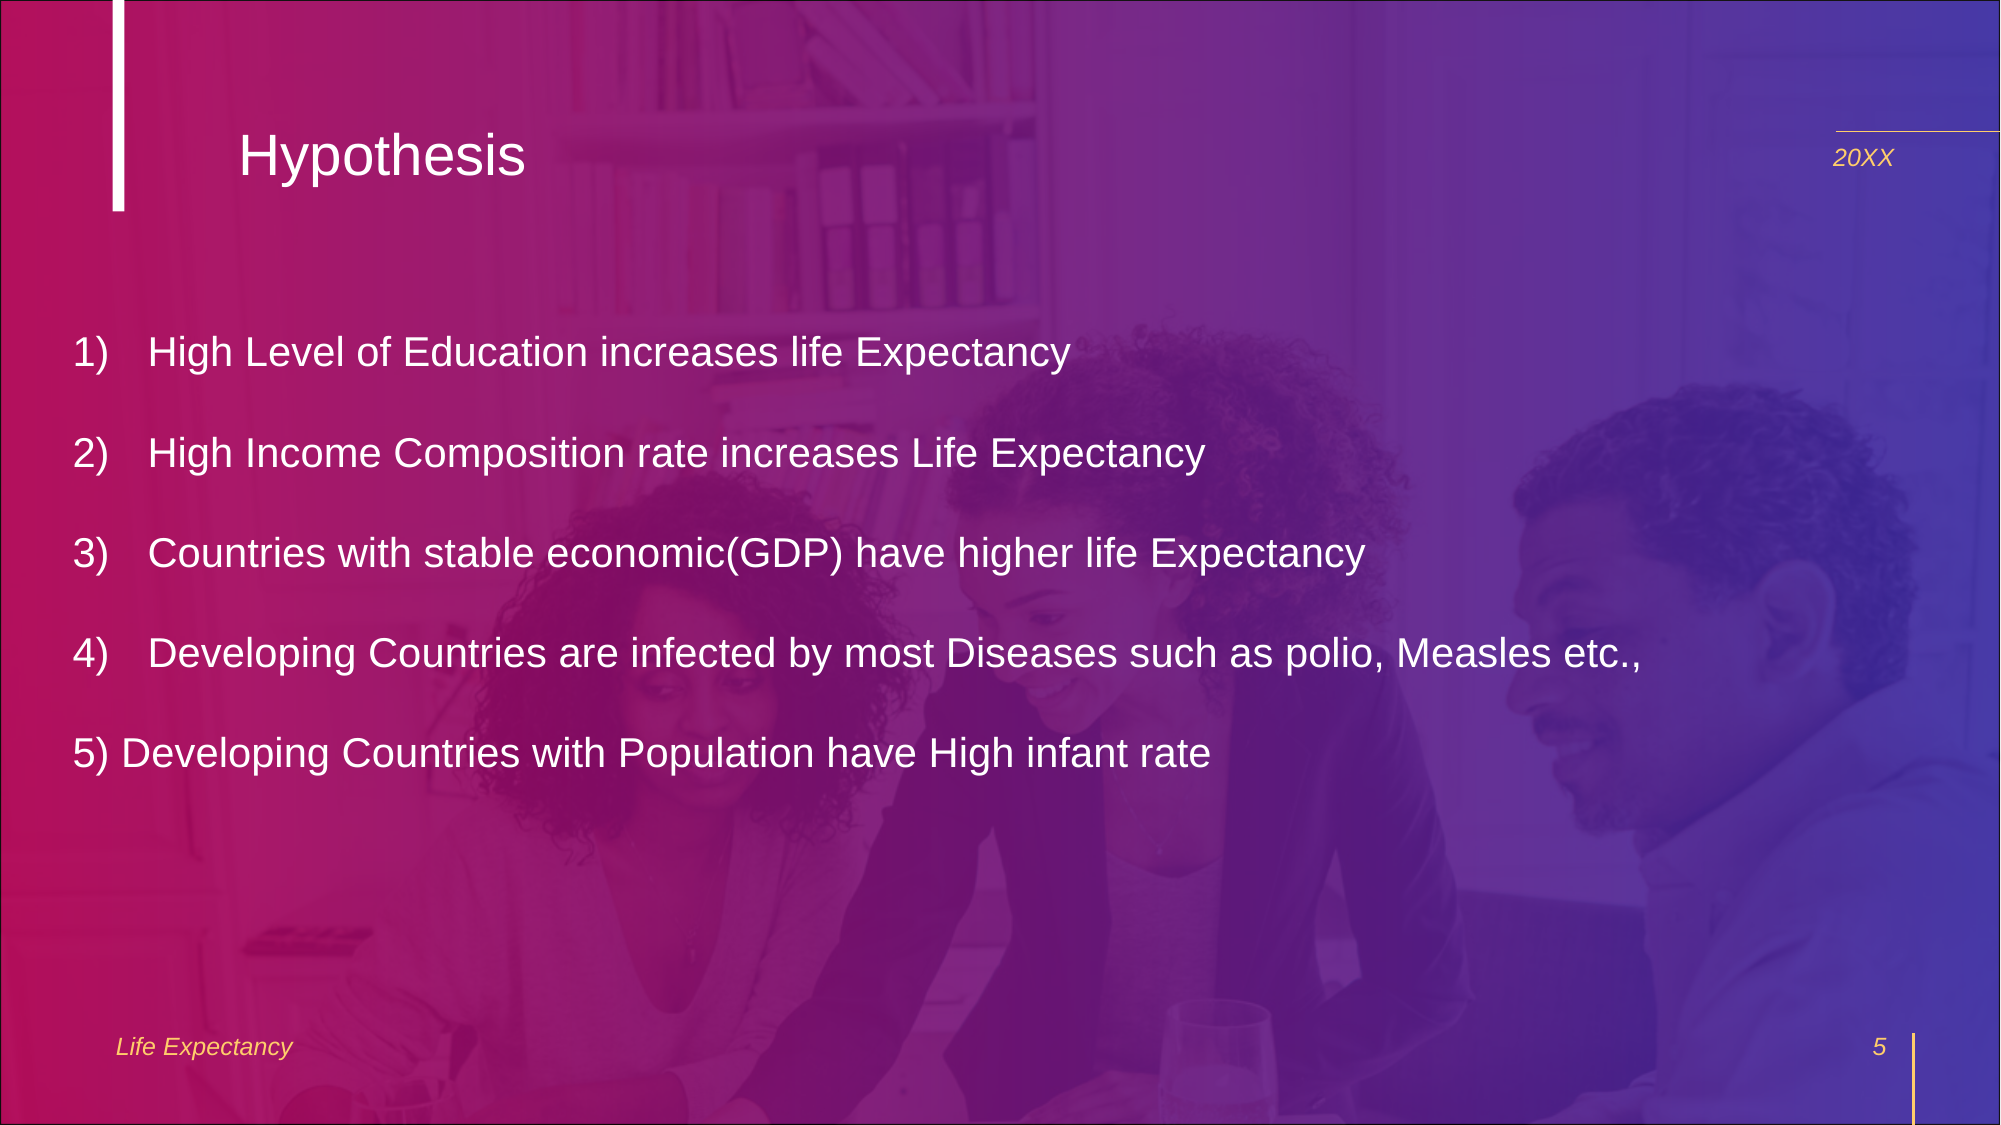

Hypothesis
20XX
High Level of Education increases life Expectancy

High Income Composition rate increases Life Expectancy

Countries with stable economic(GDP) have higher life Expectancy

Developing Countries are infected by most Diseases such as polio, Measles etc.,

5) Developing Countries with Population have High infant rate
Life Expectancy
5